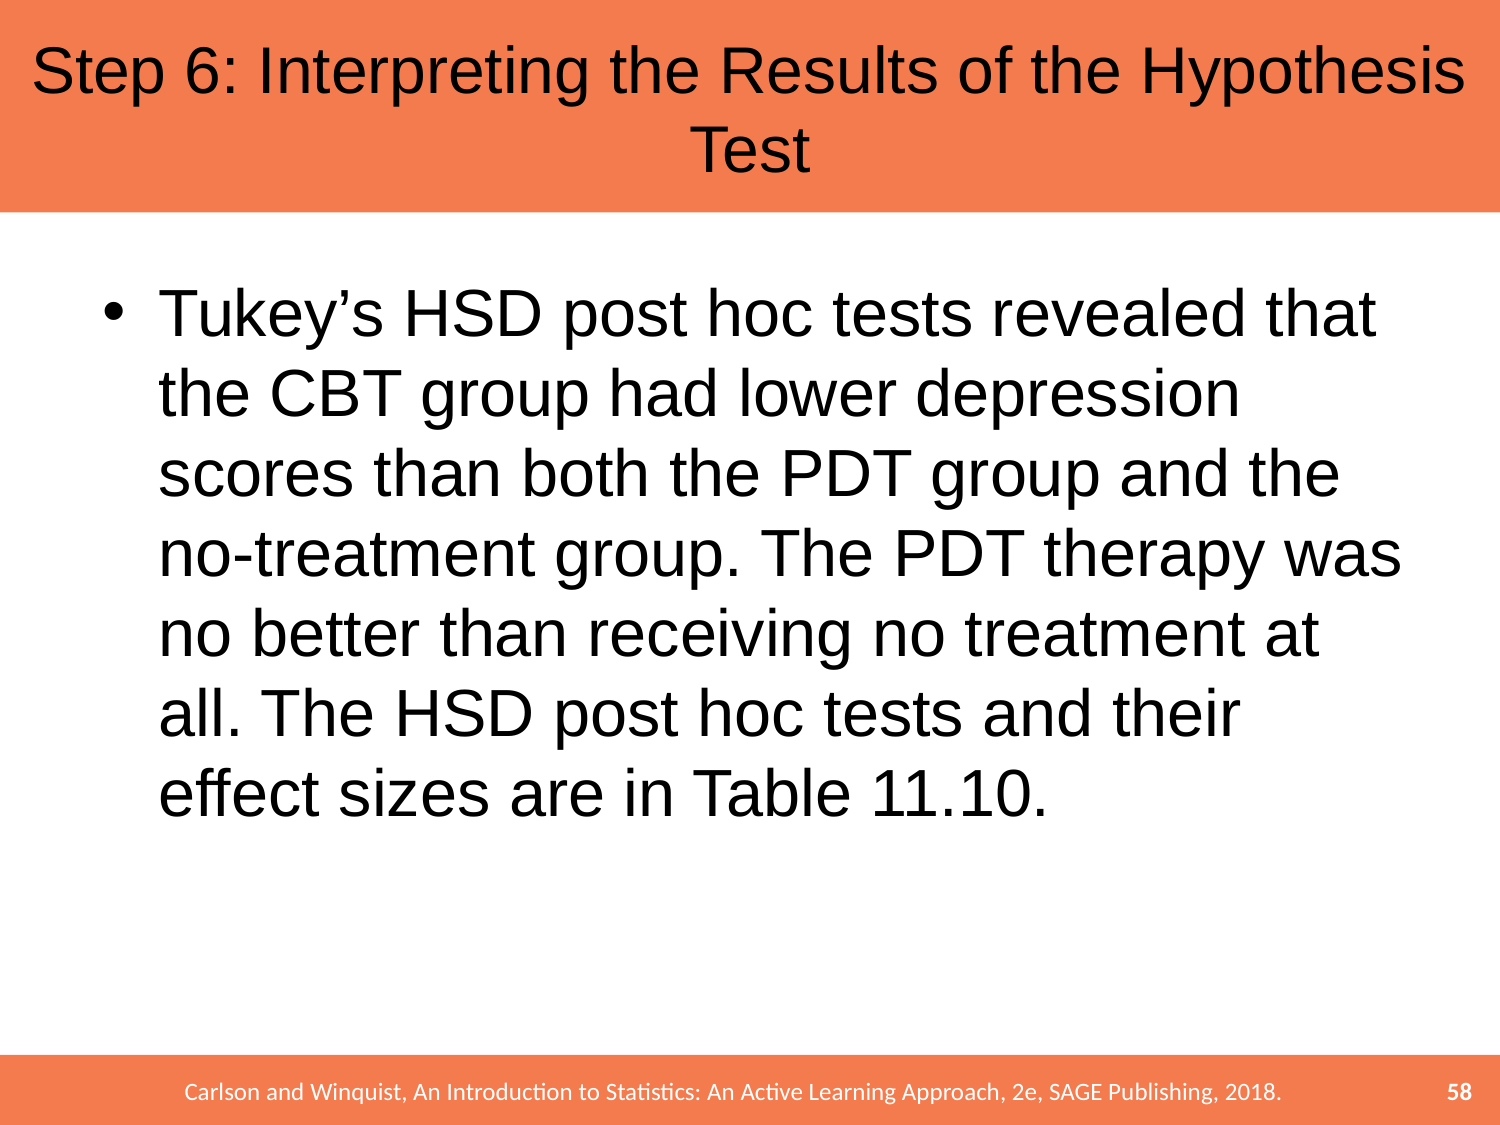

# Step 6: Interpreting the Results of the Hypothesis Test
Tukey’s HSD post hoc tests revealed that the CBT group had lower depression scores than both the PDT group and the no-treatment group. The PDT therapy was no better than receiving no treatment at all. The HSD post hoc tests and their effect sizes are in Table 11.10.
58
Carlson and Winquist, An Introduction to Statistics: An Active Learning Approach, 2e, SAGE Publishing, 2018.